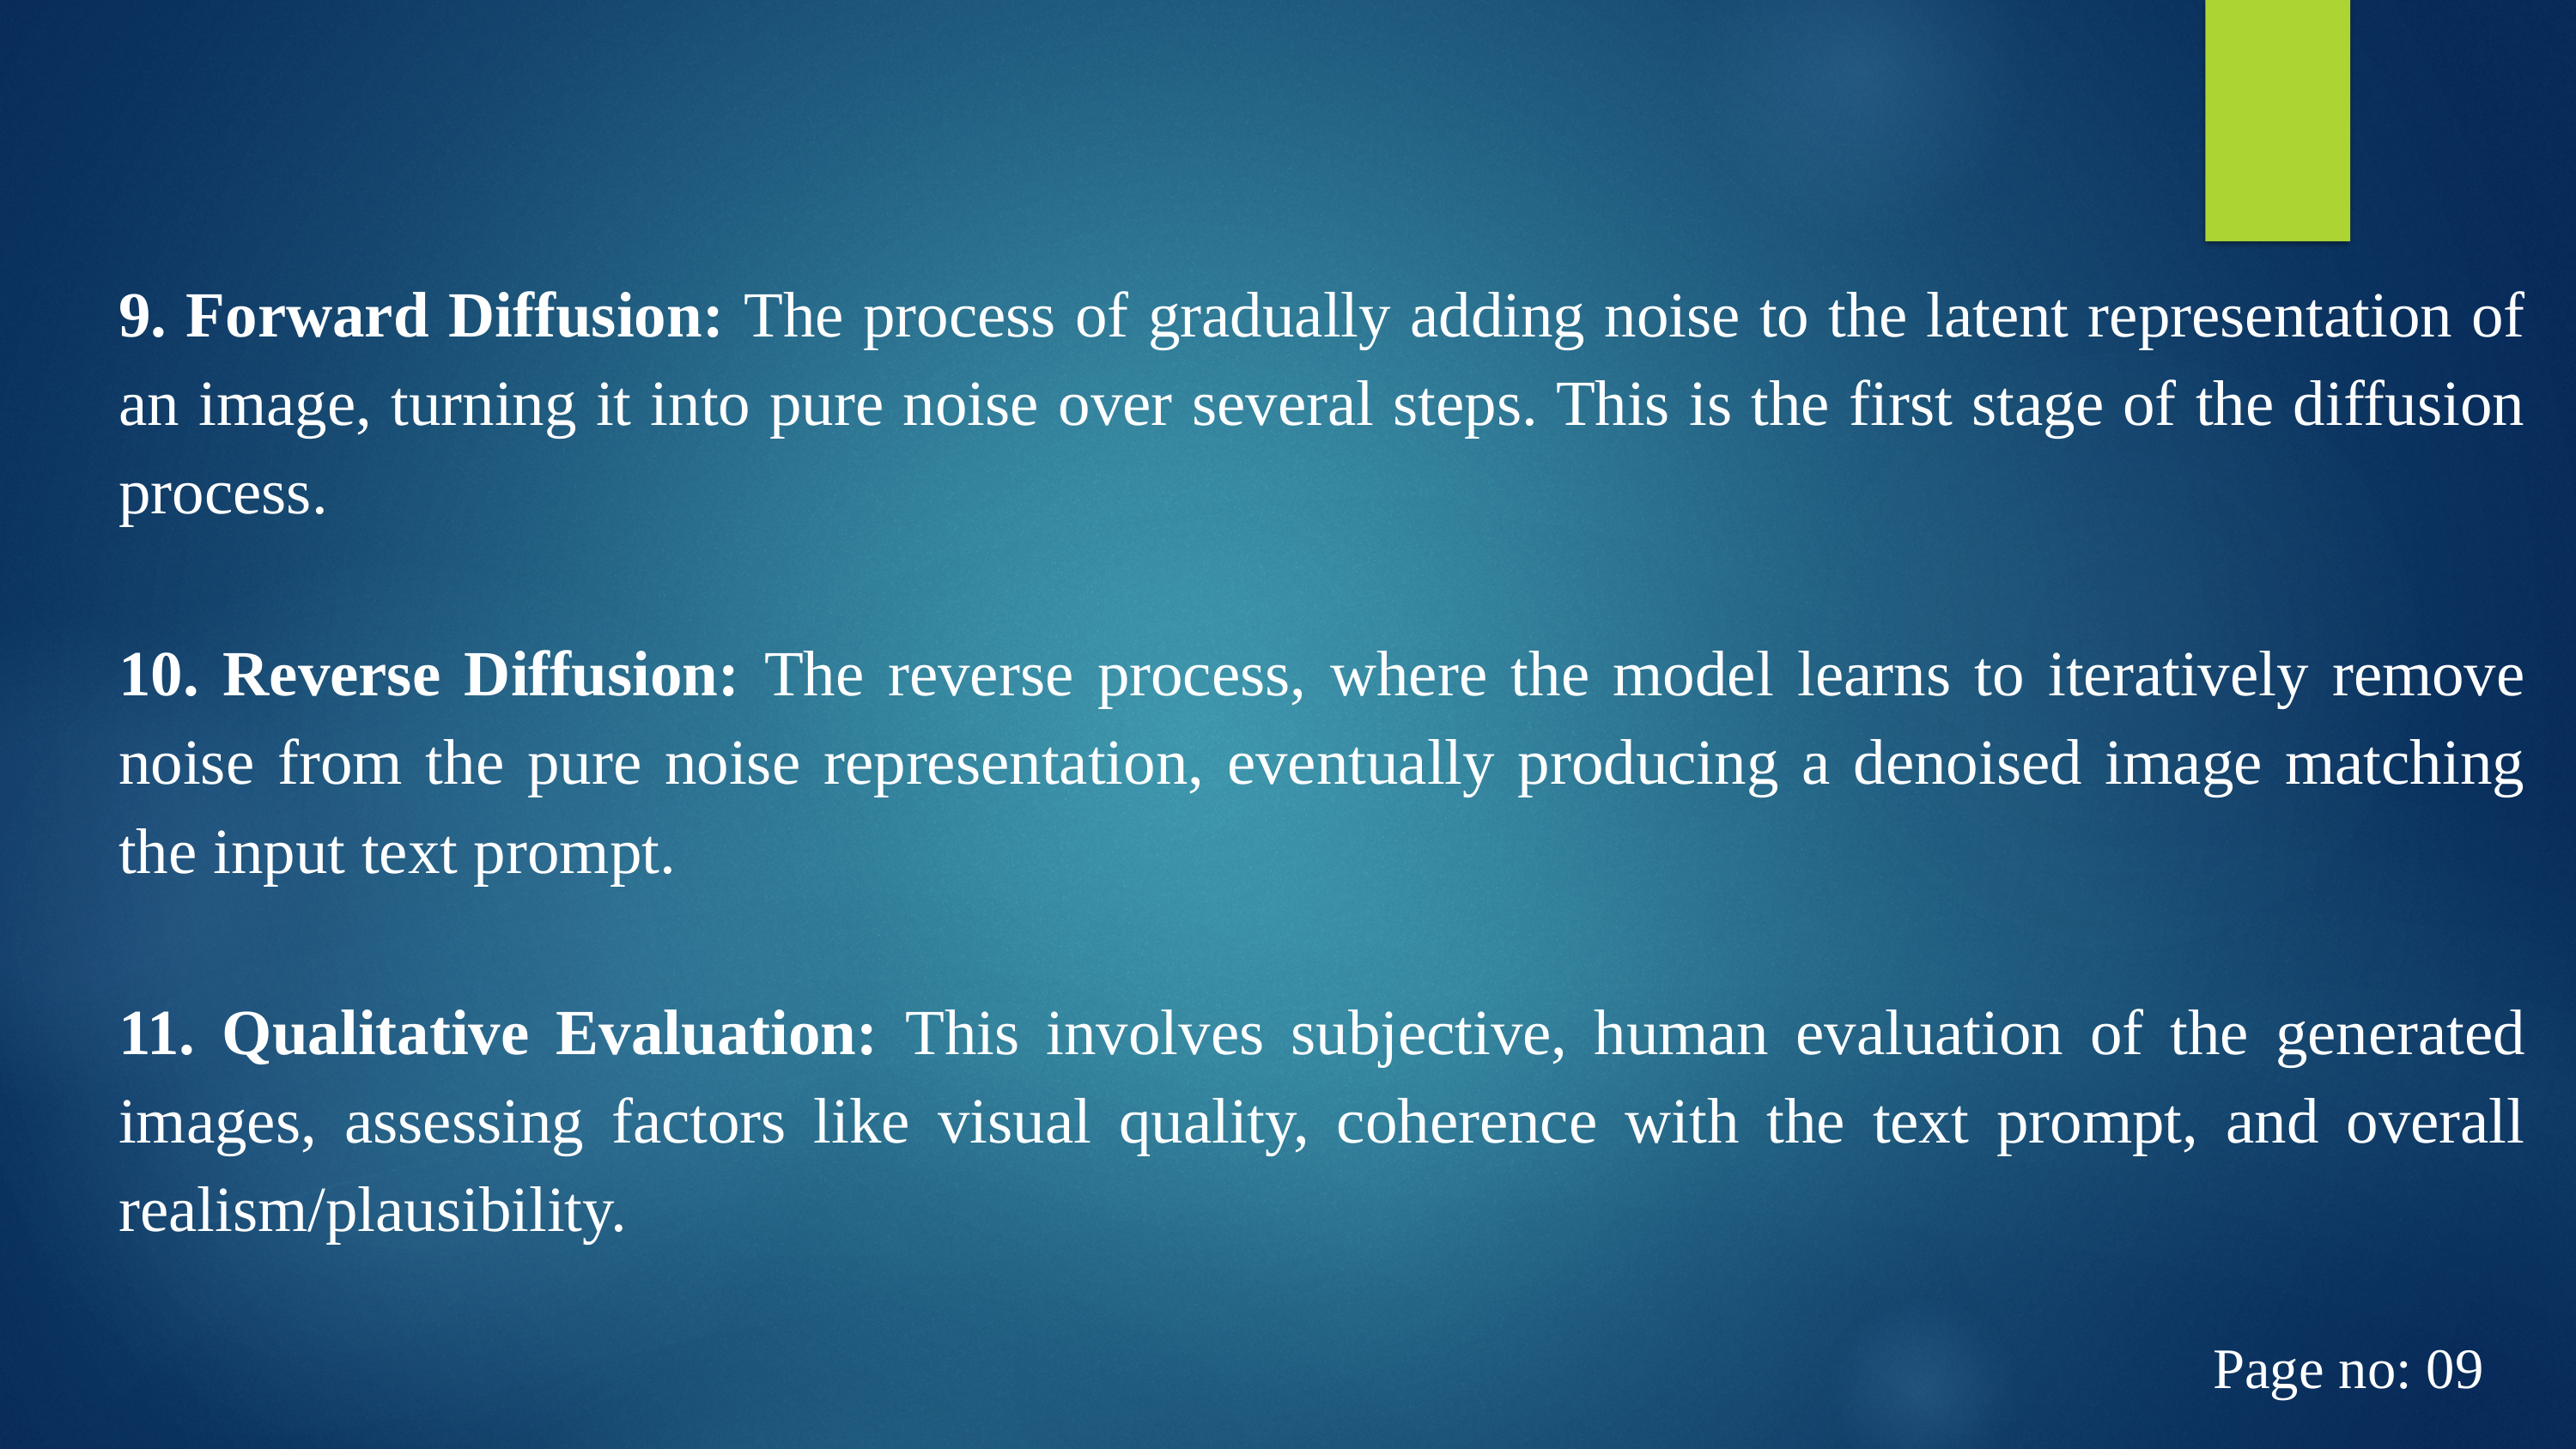

9. Forward Diffusion: The process of gradually adding noise to the latent representation of an image, turning it into pure noise over several steps. This is the first stage of the diffusion process.

10. Reverse Diffusion: The reverse process, where the model learns to iteratively remove noise from the pure noise representation, eventually producing a denoised image matching the input text prompt.

11. Qualitative Evaluation: This involves subjective, human evaluation of the generated images, assessing factors like visual quality, coherence with the text prompt, and overall realism/plausibility.

Page no: 09